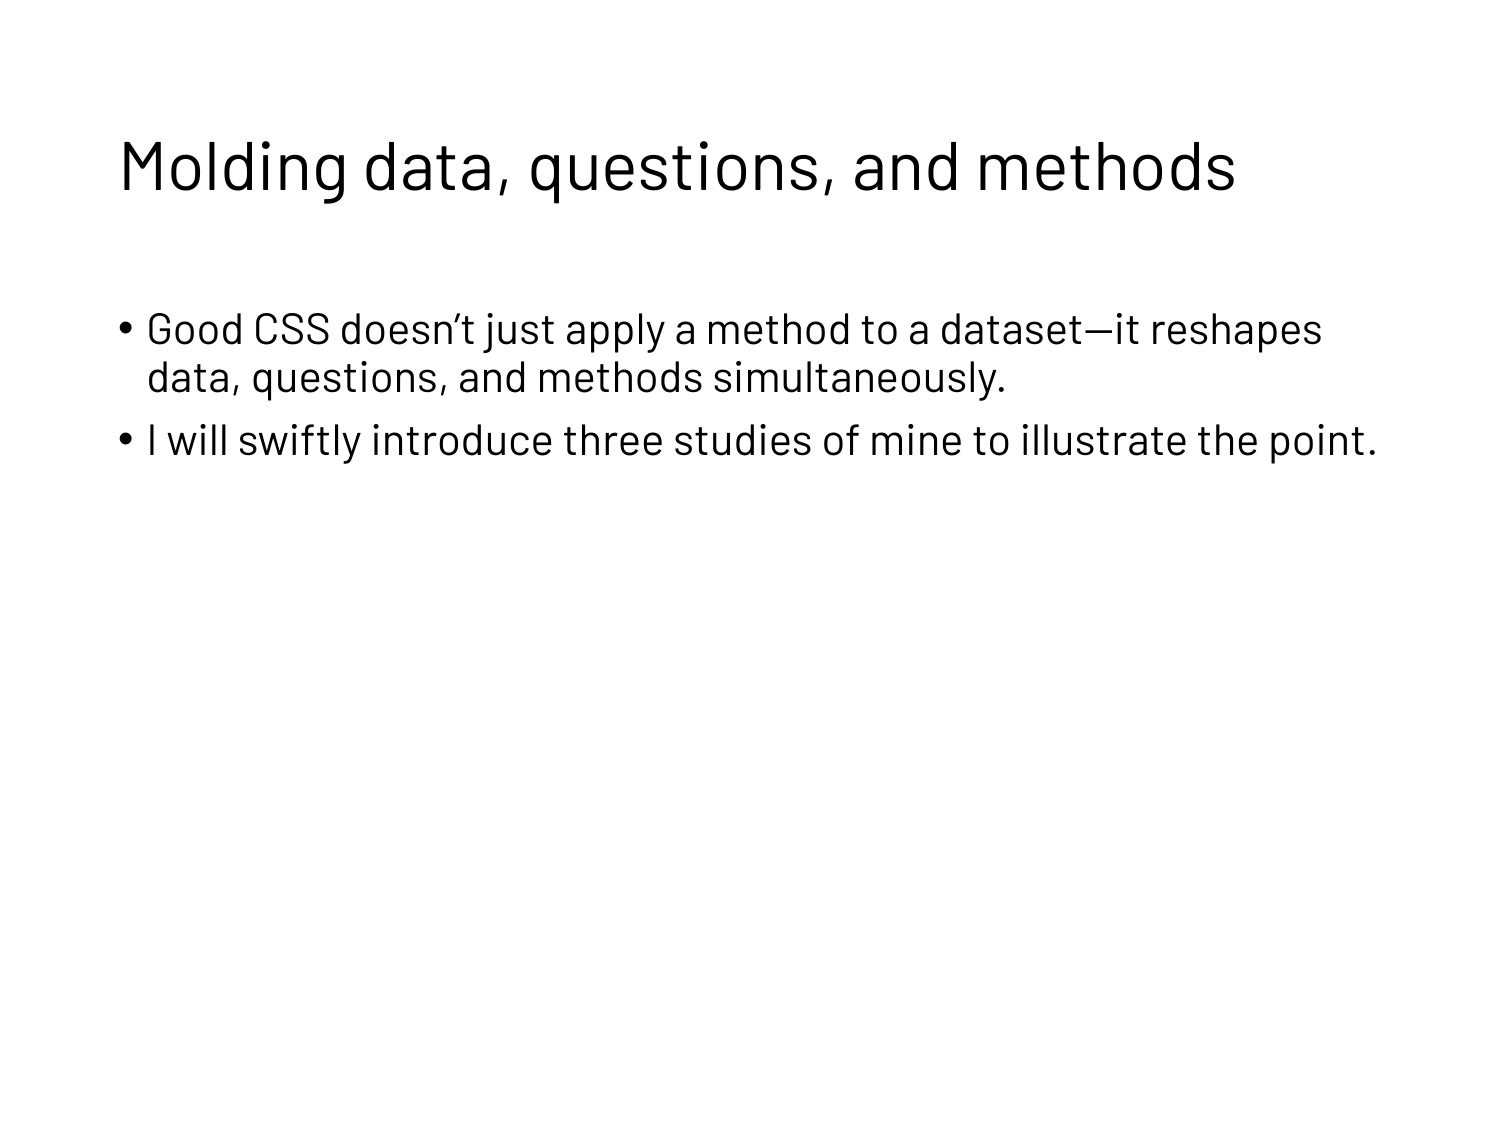

# Molding data, questions, and methods
Good CSS doesn’t just apply a method to a dataset—it reshapes data, questions, and methods simultaneously.
I will swiftly introduce three studies of mine to illustrate the point.